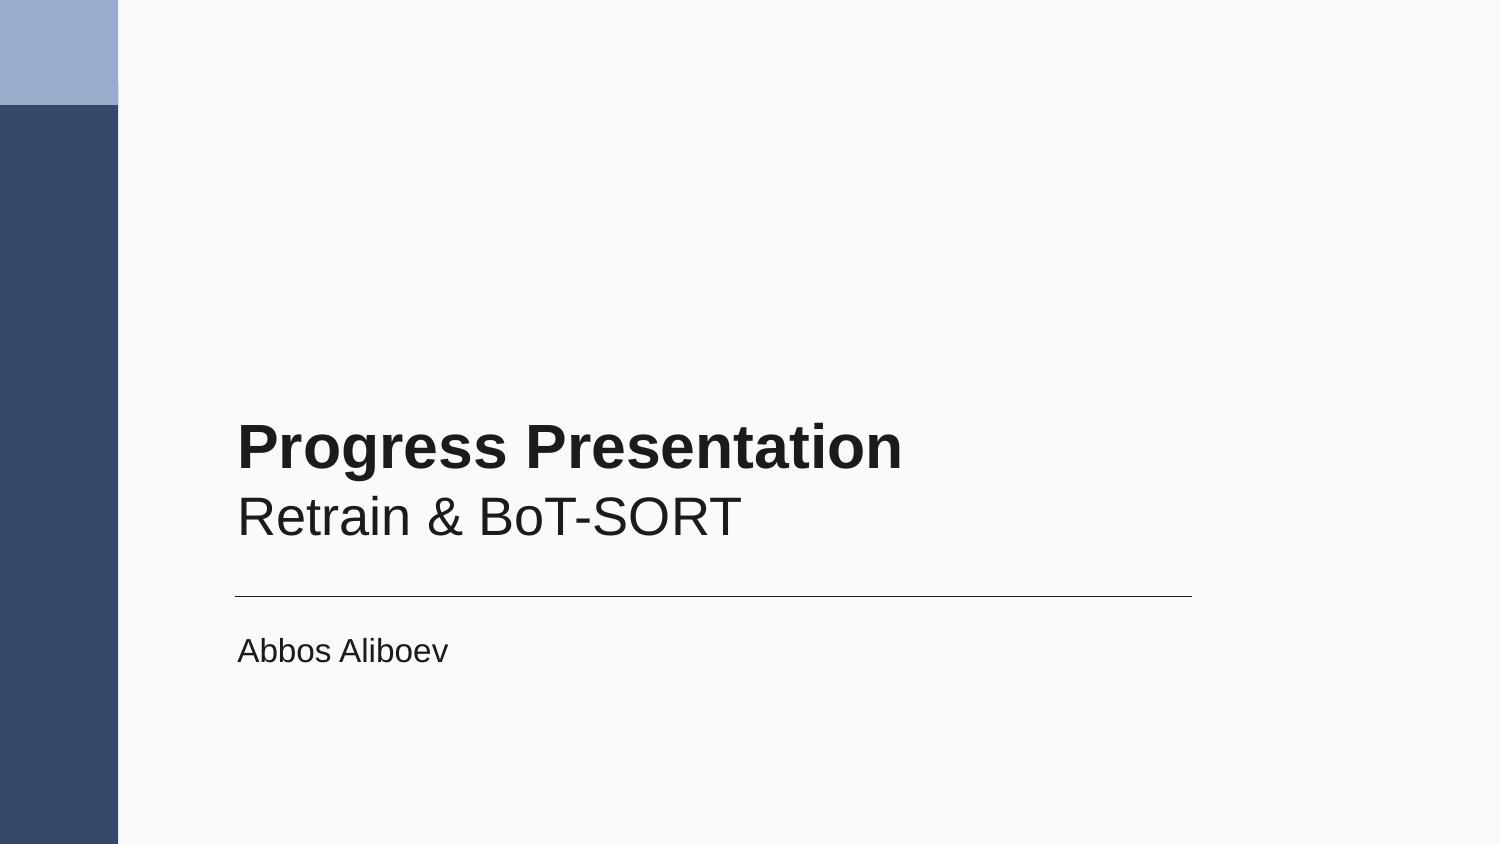

# Progress Presentation Retrain & BoT-SORT
Abbos Aliboev